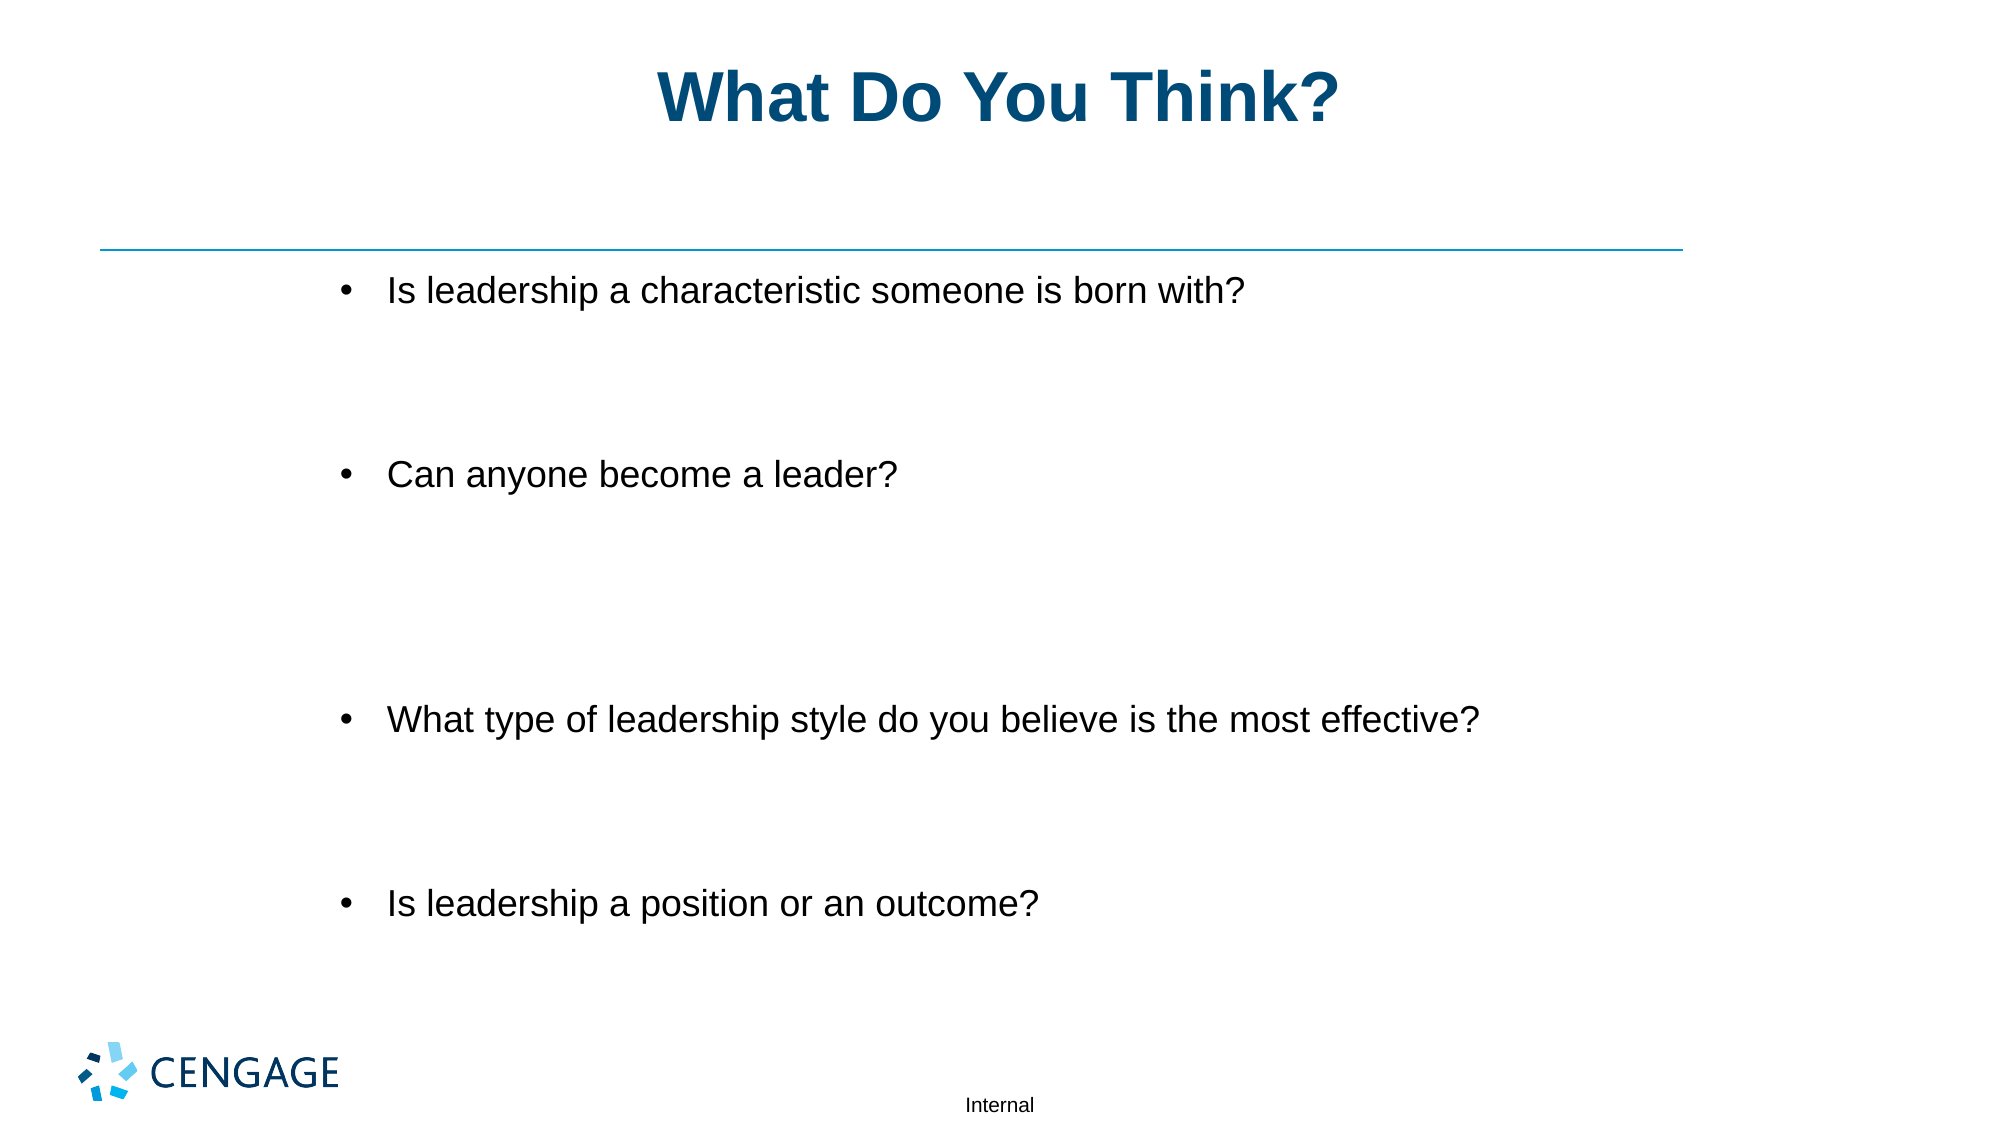

# What Do You Think?
Is leadership a characteristic someone is born with?

Can anyone become a leader?

What type of leadership style do you believe is the most effective?

Is leadership a position or an outcome?